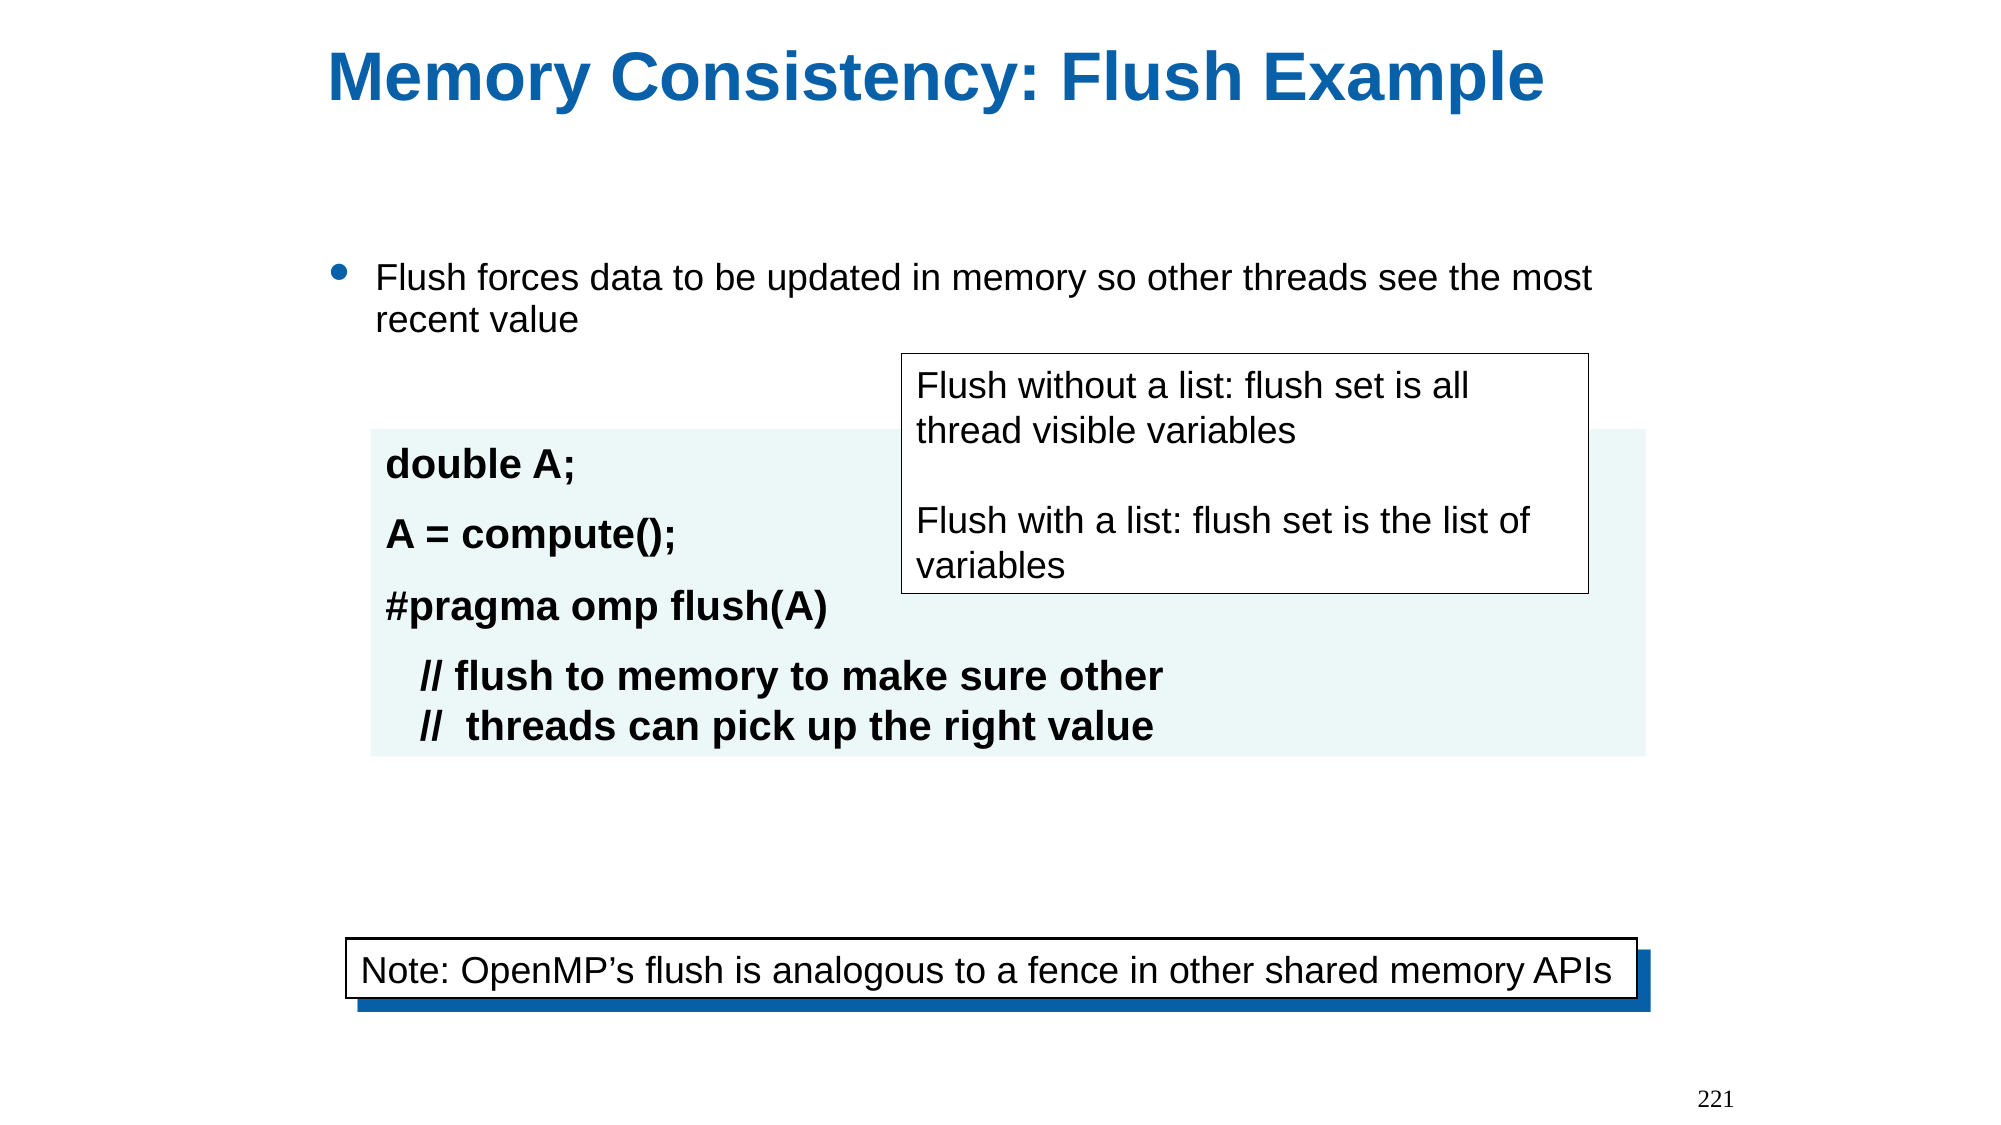

# Memory Consistency: Flush Example
Flush forces data to be updated in memory so other threads see the most recent value
Flush without a list: flush set is all thread visible variables

Flush with a list: flush set is the list of variables
double A;
A = compute();
#pragma omp flush(A)
   // flush to memory to make sure other
   //  threads can pick up the right value
Note: OpenMP’s flush is analogous to a fence in other shared memory APIs
221